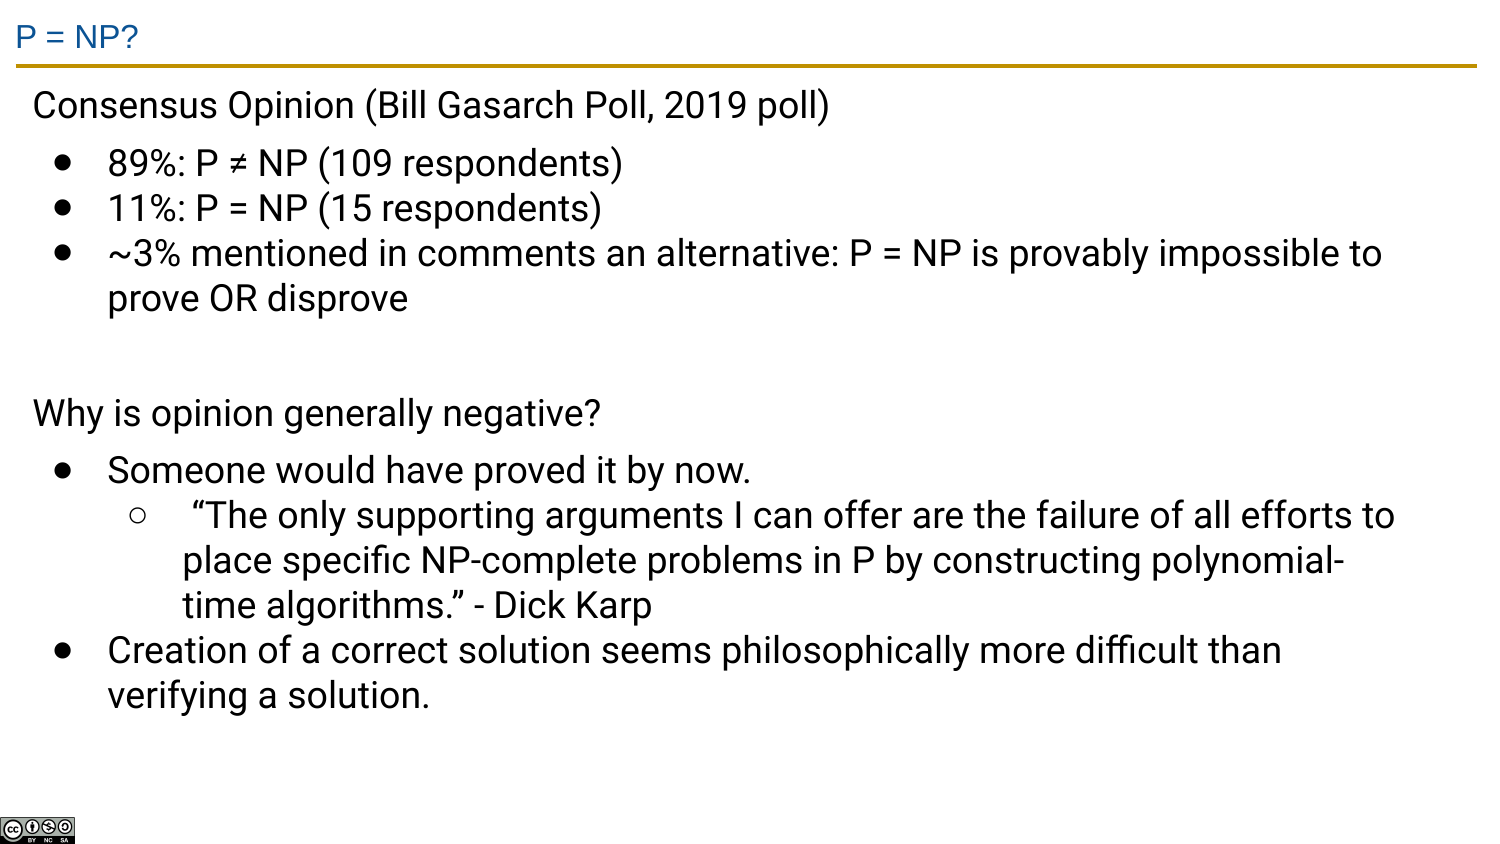

# P = NP?
Consensus Opinion (Bill Gasarch Poll, 2019 poll)
89%: P ≠ NP (109 respondents)
11%: P = NP (15 respondents)
~3% mentioned in comments an alternative: P = NP is provably impossible to prove OR disprove

Why is opinion generally negative?
Someone would have proved it by now.
 “The only supporting arguments I can offer are the failure of all efforts to place specific NP-complete problems in P by constructing polynomial-time algorithms.” - Dick Karp
Creation of a correct solution seems philosophically more difficult than verifying a solution.